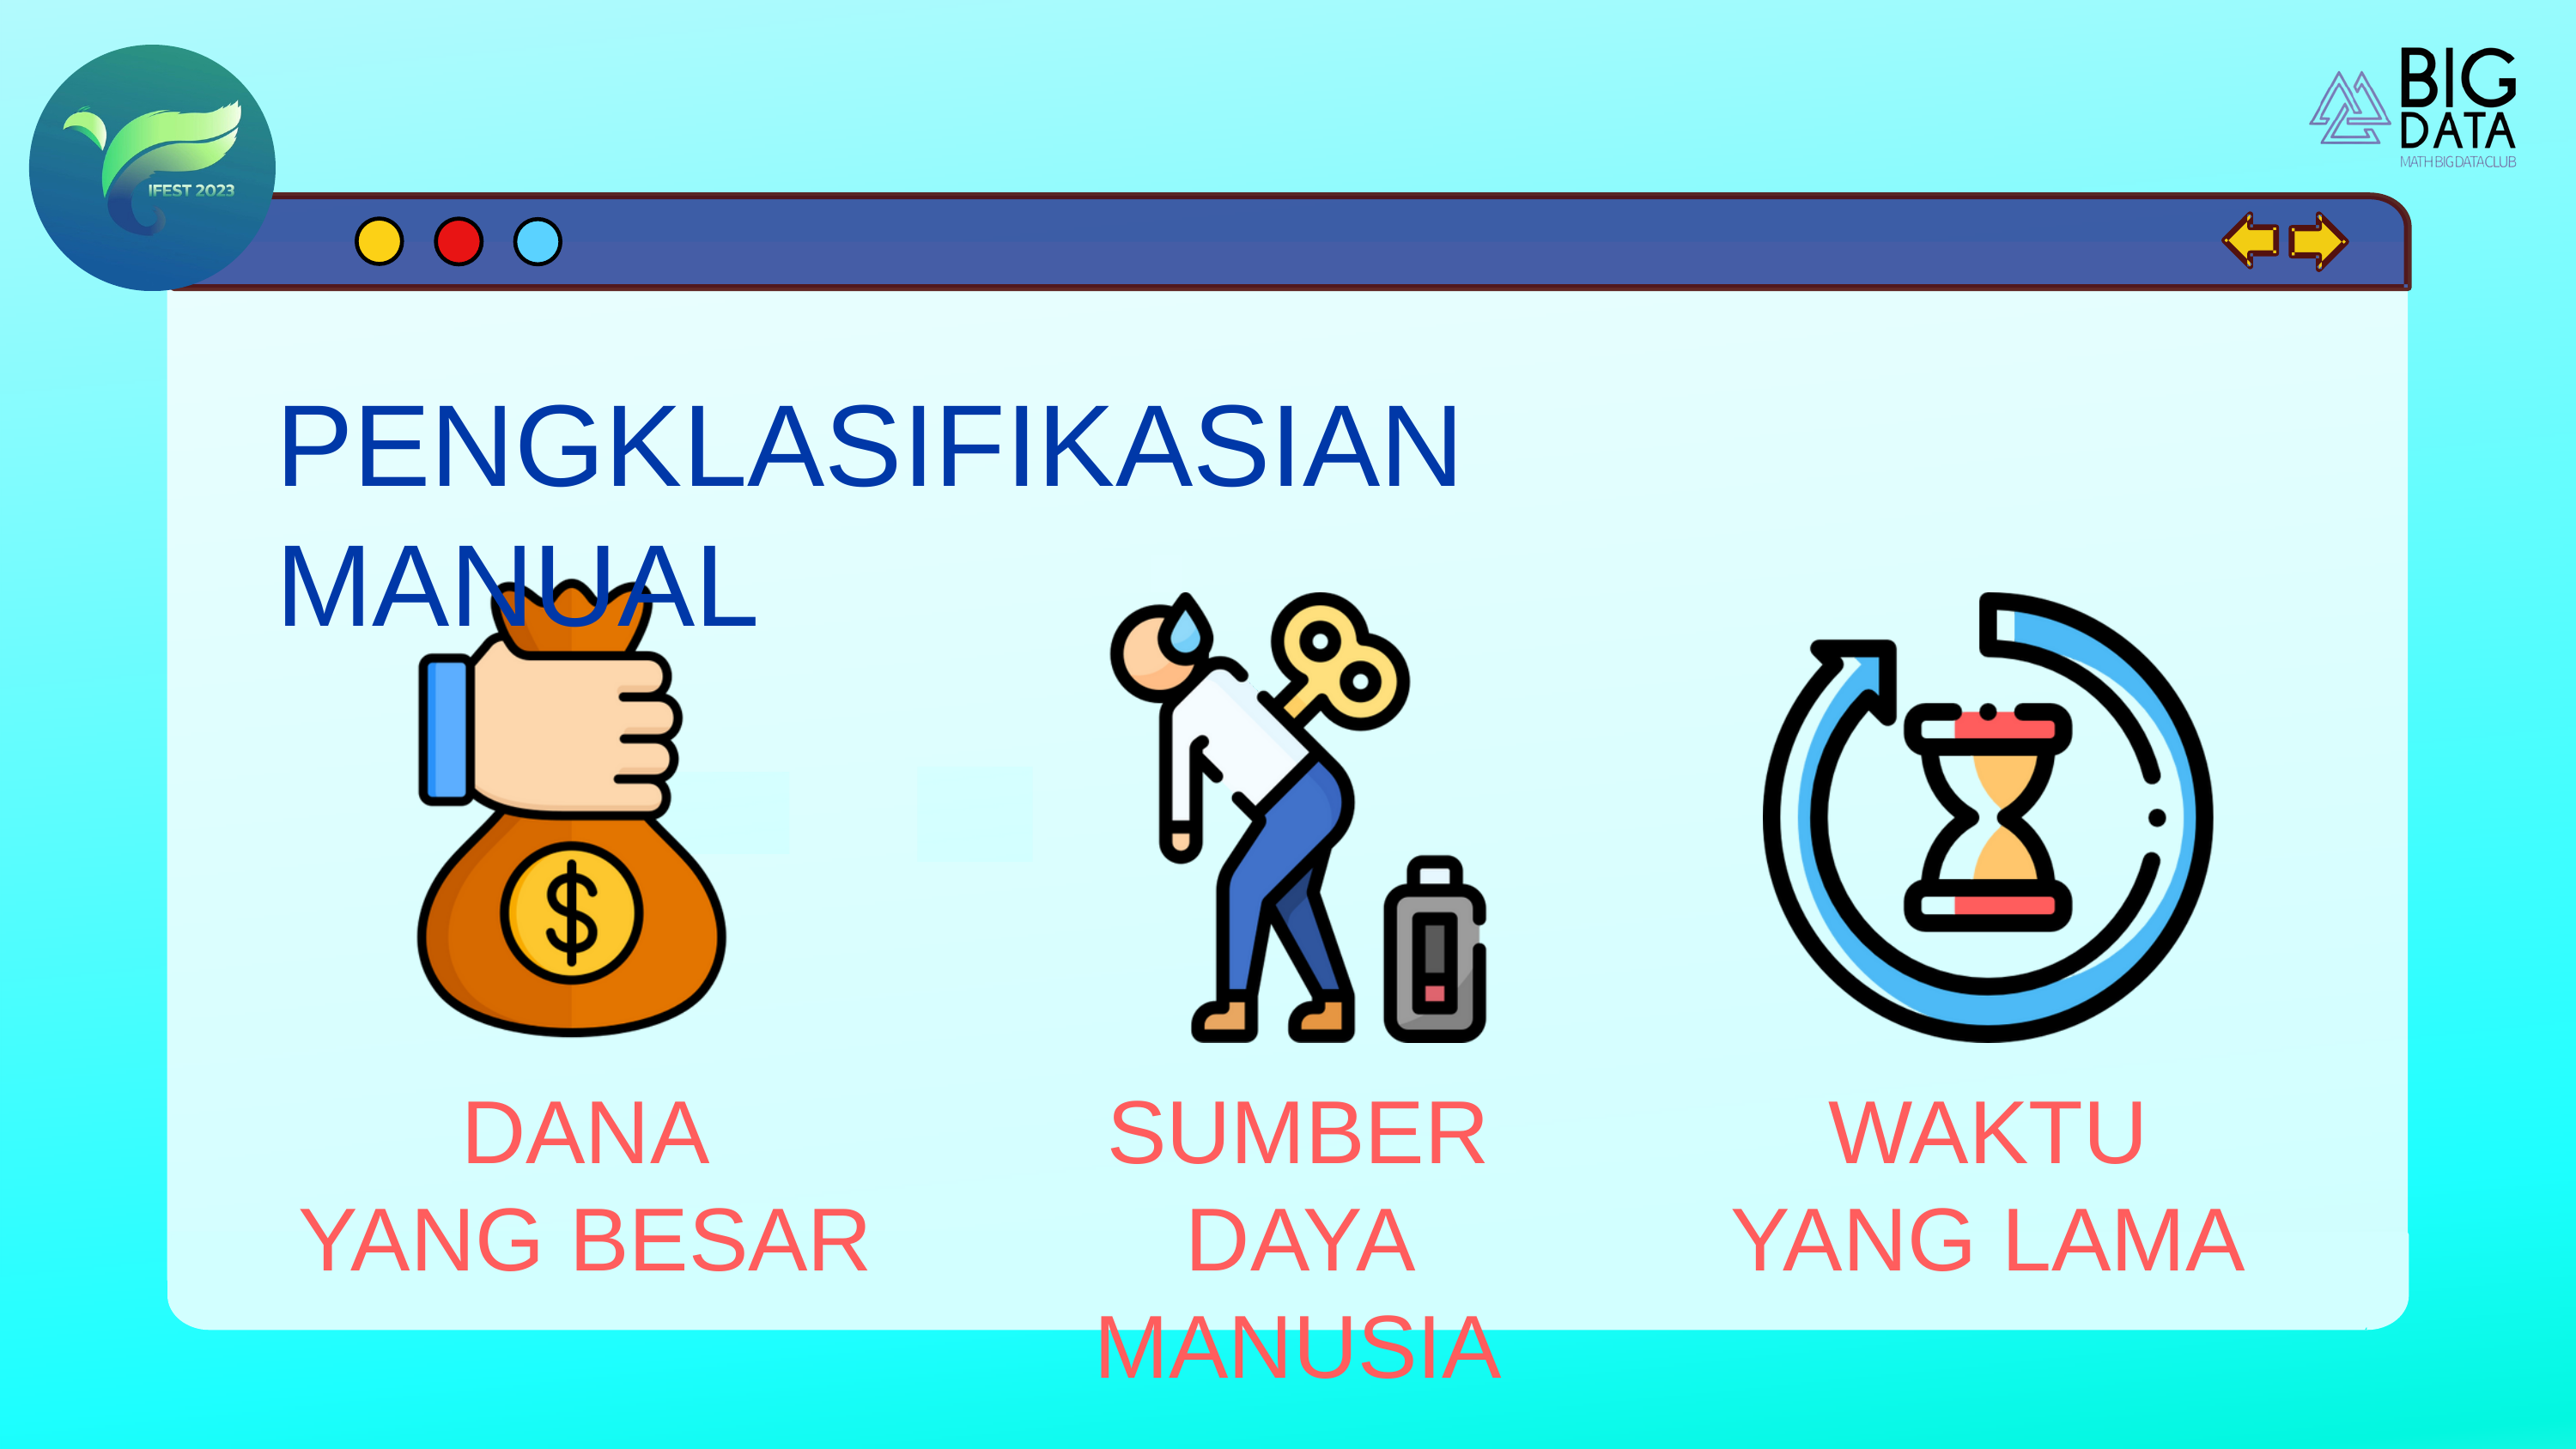

PENGKLASIFIKASIAN MANUAL

DANA
YANG BESAR
SUMBER
DAYA MANUSIA
WAKTU
YANG LAMA